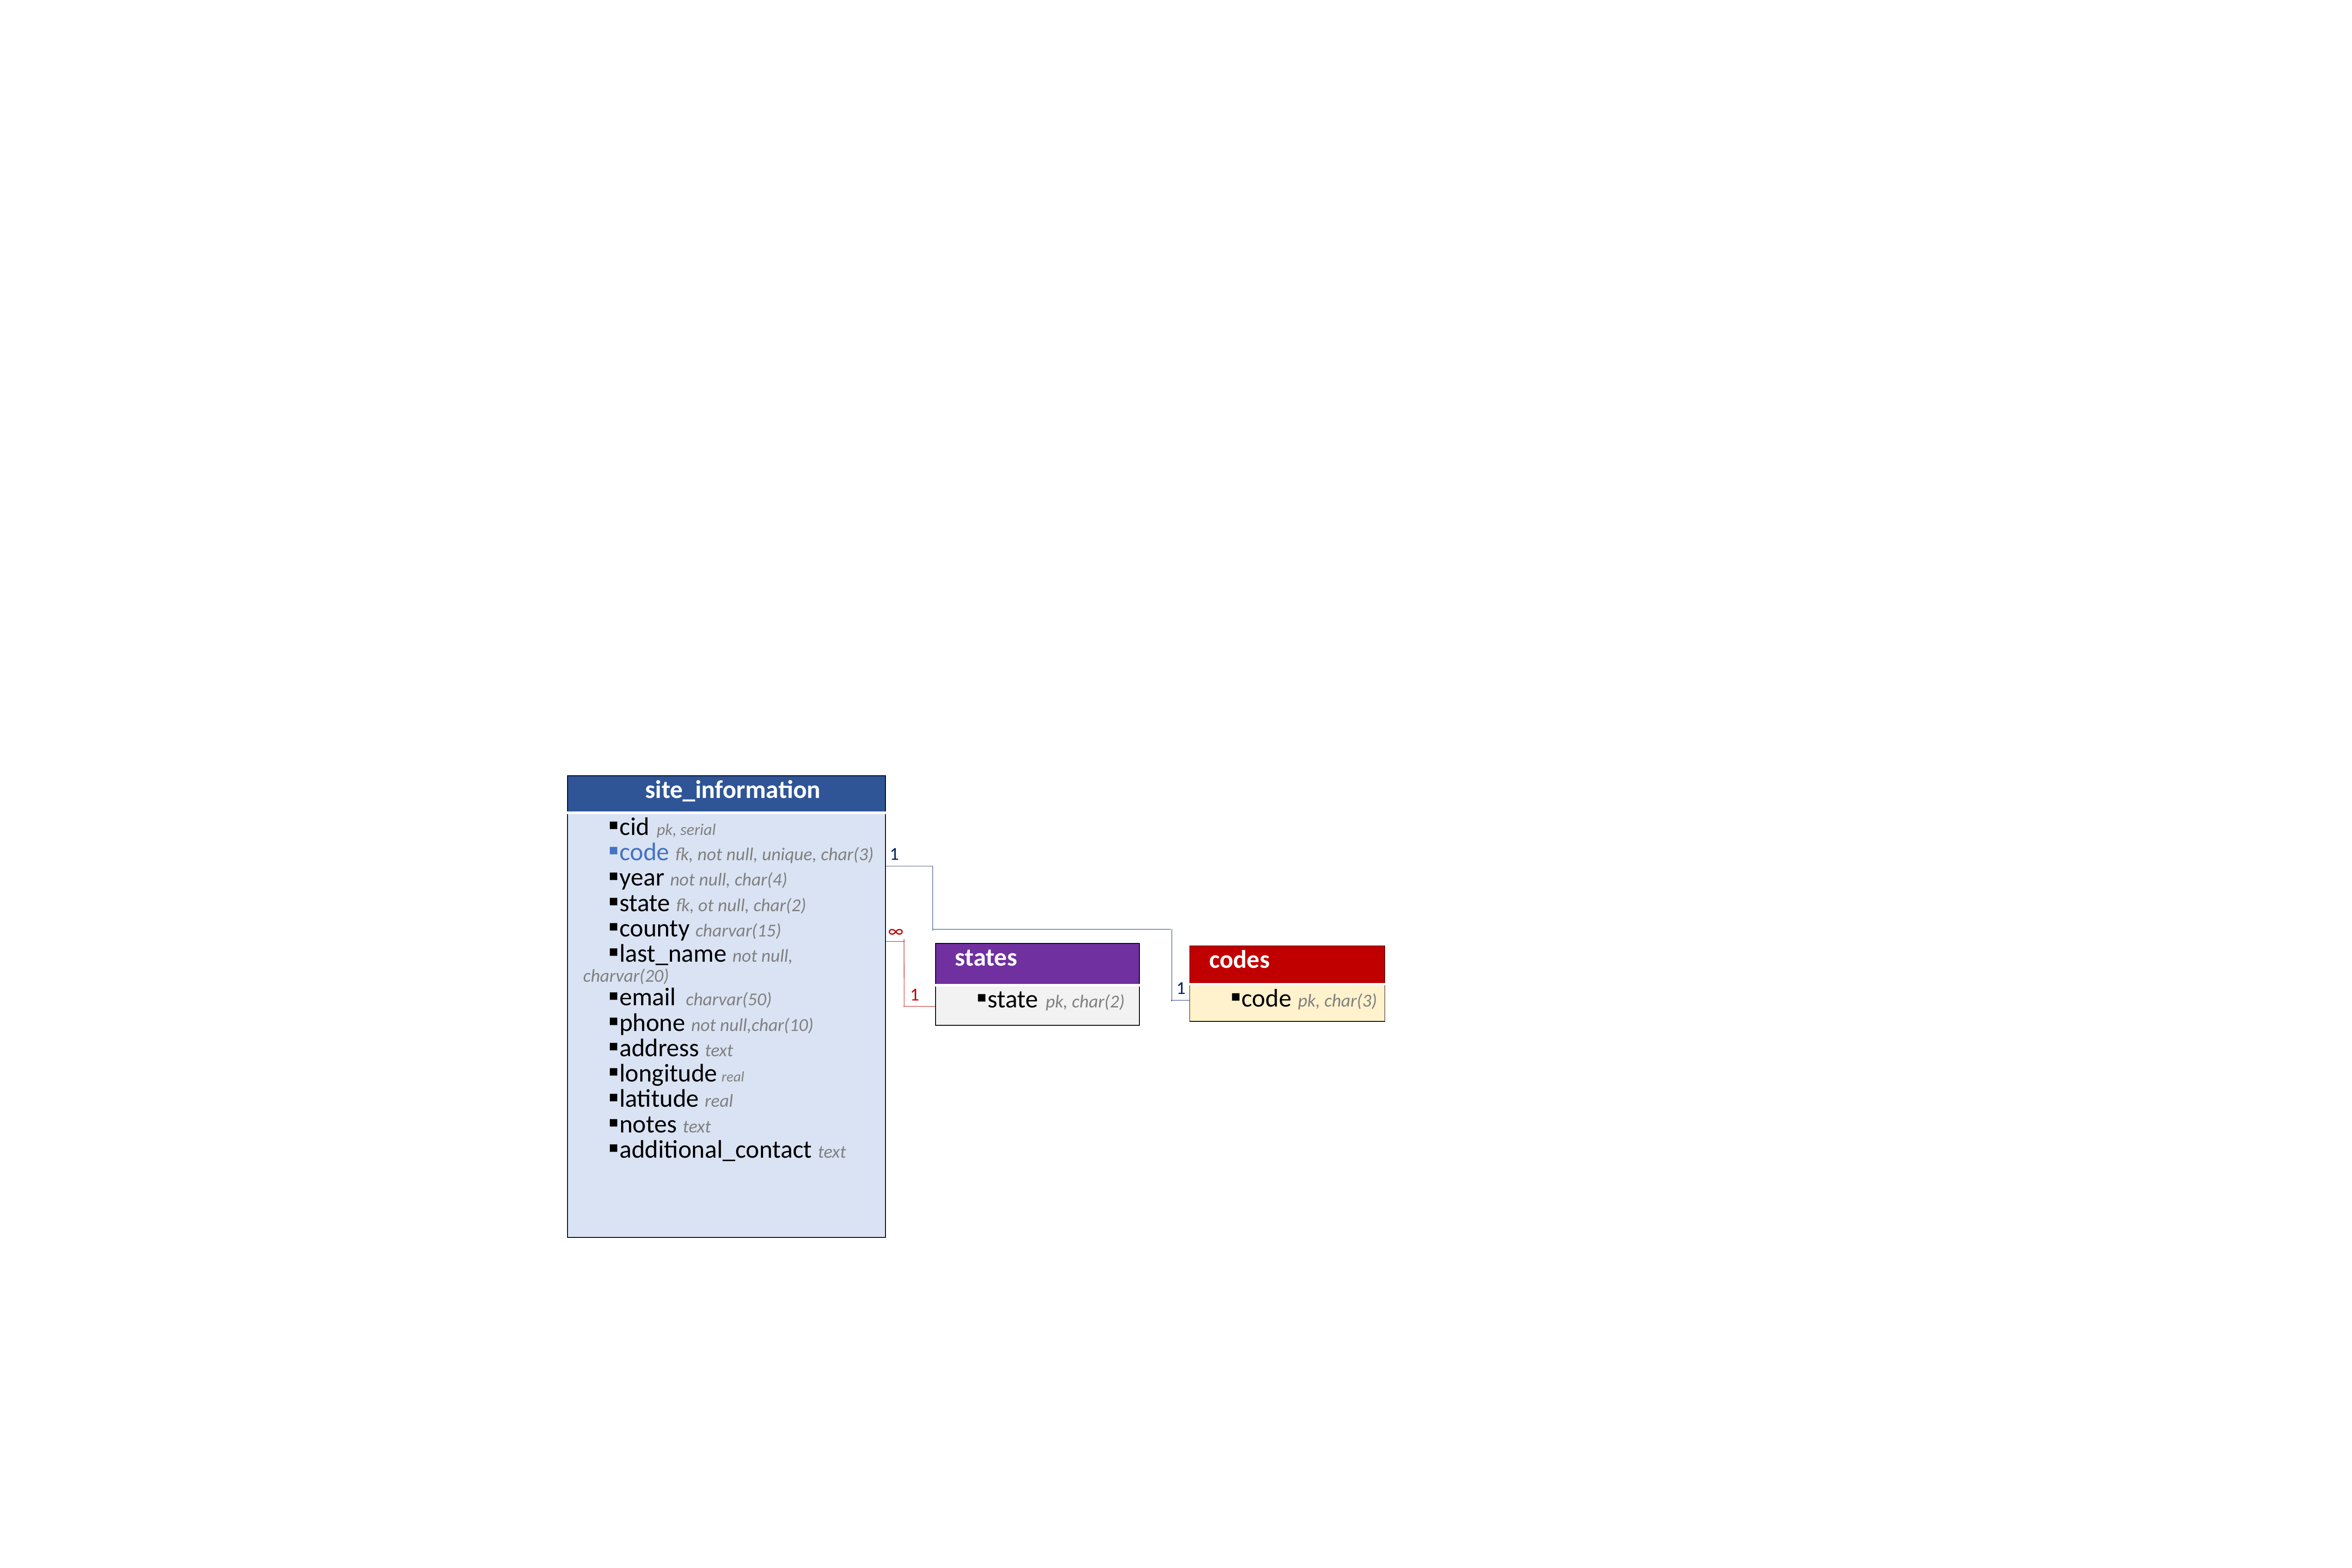

| site\_information |
| --- |
| cid pk, serial code fk, not null, unique, char(3) year not null, char(4) state fk, ot null, char(2) county charvar(15) last\_name not null, charvar(20) email charvar(50) phone not null,char(10) address text longitude real latitude real notes text additional\_contact text |
1
1
∞
1
| states |
| --- |
| state pk, char(2) |
| codes |
| --- |
| code pk, char(3) |